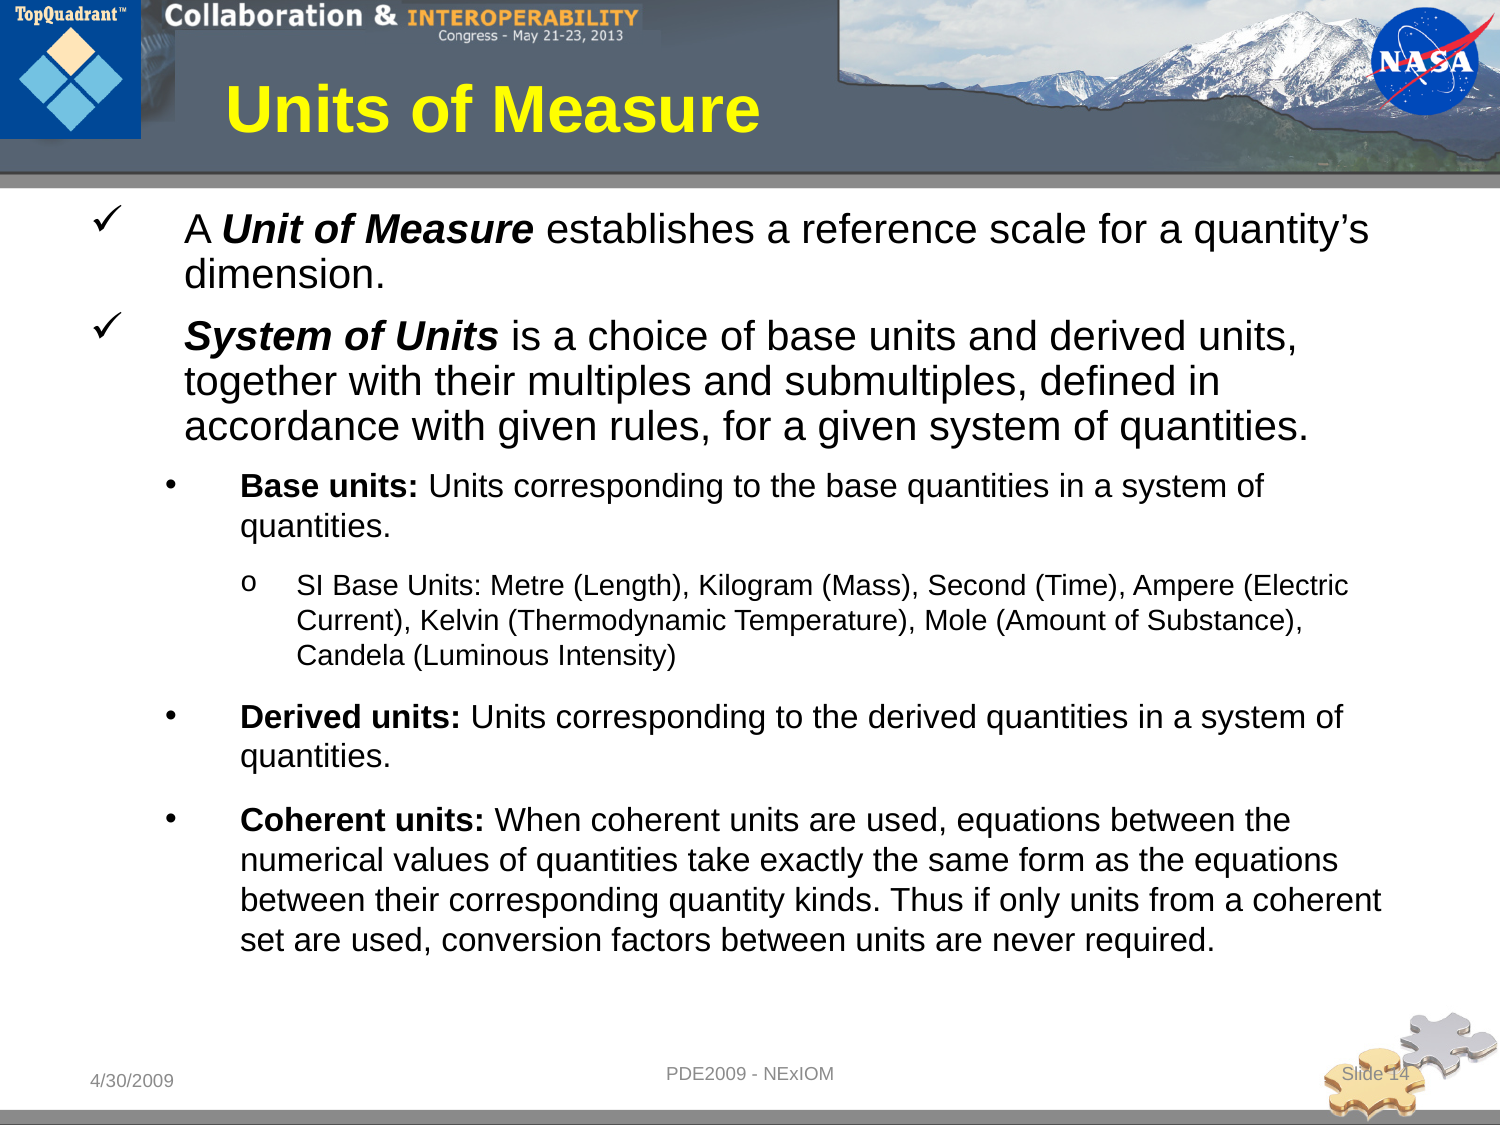

# Units of Measure
A Unit of Measure establishes a reference scale for a quantity’s dimension.
System of Units is a choice of base units and derived units, together with their multiples and submultiples, defined in accordance with given rules, for a given system of quantities.
Base units: Units corresponding to the base quantities in a system of quantities.
SI Base Units: Metre (Length), Kilogram (Mass), Second (Time), Ampere (Electric Current), Kelvin (Thermodynamic Temperature), Mole (Amount of Substance), Candela (Luminous Intensity)
Derived units: Units corresponding to the derived quantities in a system of quantities.
Coherent units: When coherent units are used, equations between the numerical values of quantities take exactly the same form as the equations between their corresponding quantity kinds. Thus if only units from a coherent set are used, conversion factors between units are never required.
PDE2009 - NExIOM
Slide 14
4/30/2009